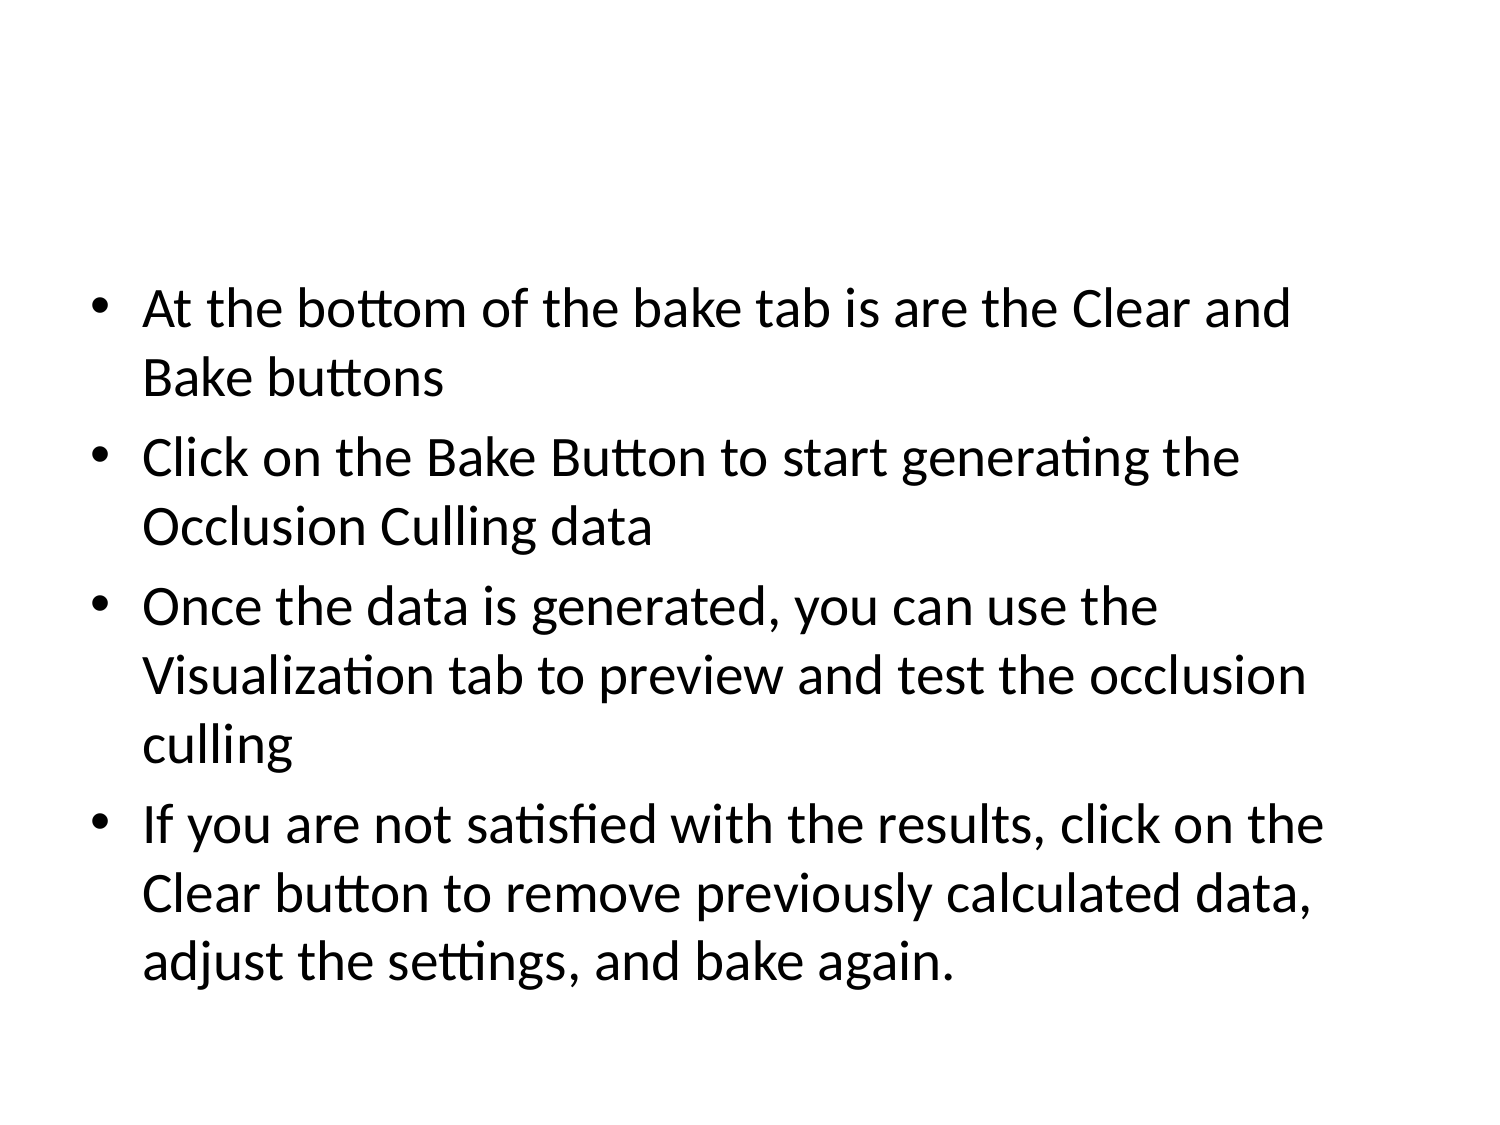

#
At the bottom of the bake tab is are the Clear and Bake buttons
Click on the Bake Button to start generating the Occlusion Culling data
Once the data is generated, you can use the Visualization tab to preview and test the occlusion culling
If you are not satisfied with the results, click on the Clear button to remove previously calculated data, adjust the settings, and bake again.